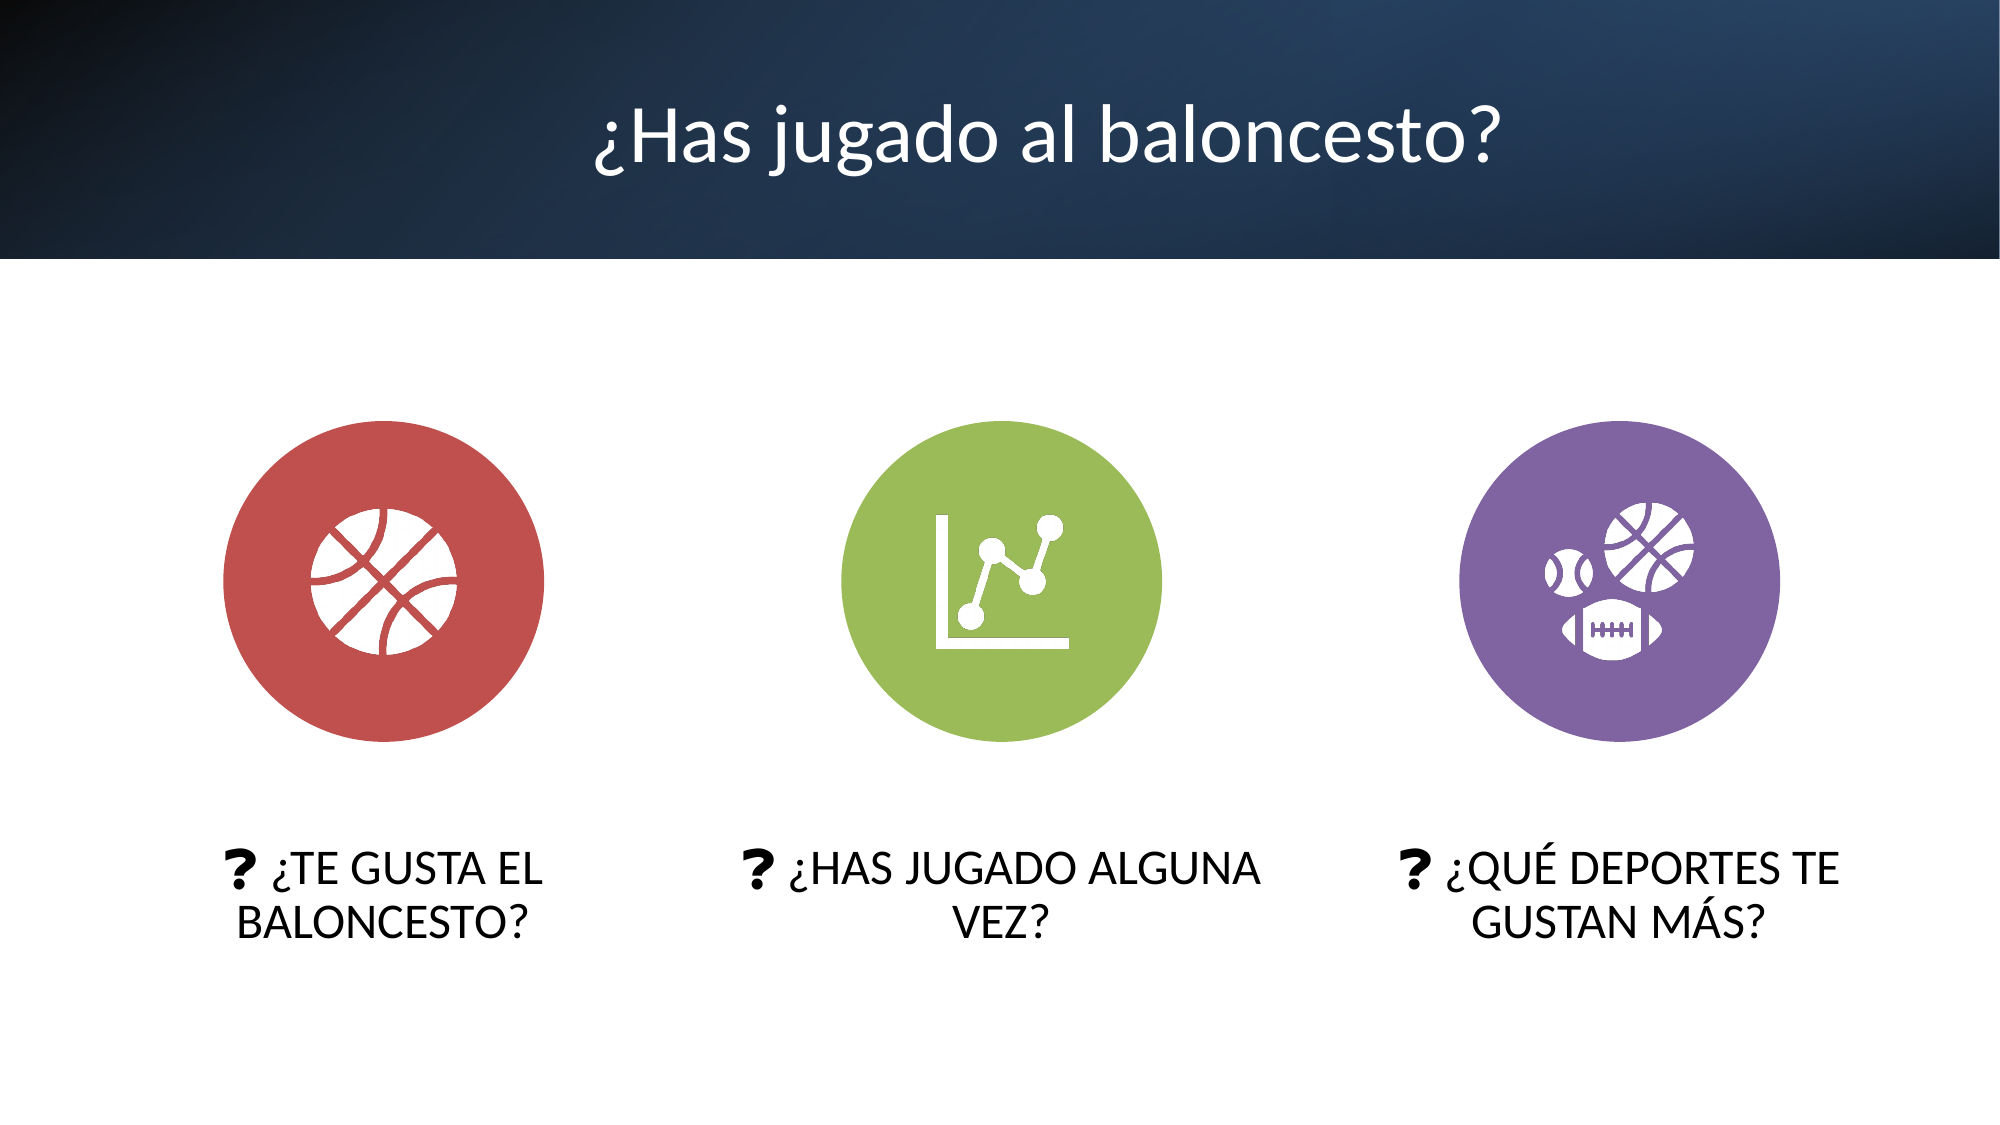

# ¿Has jugado al baloncesto?
❓ ¿Te gusta el baloncesto?
❓ ¿Has jugado alguna vez?
❓ ¿Qué deportes te gustan más?